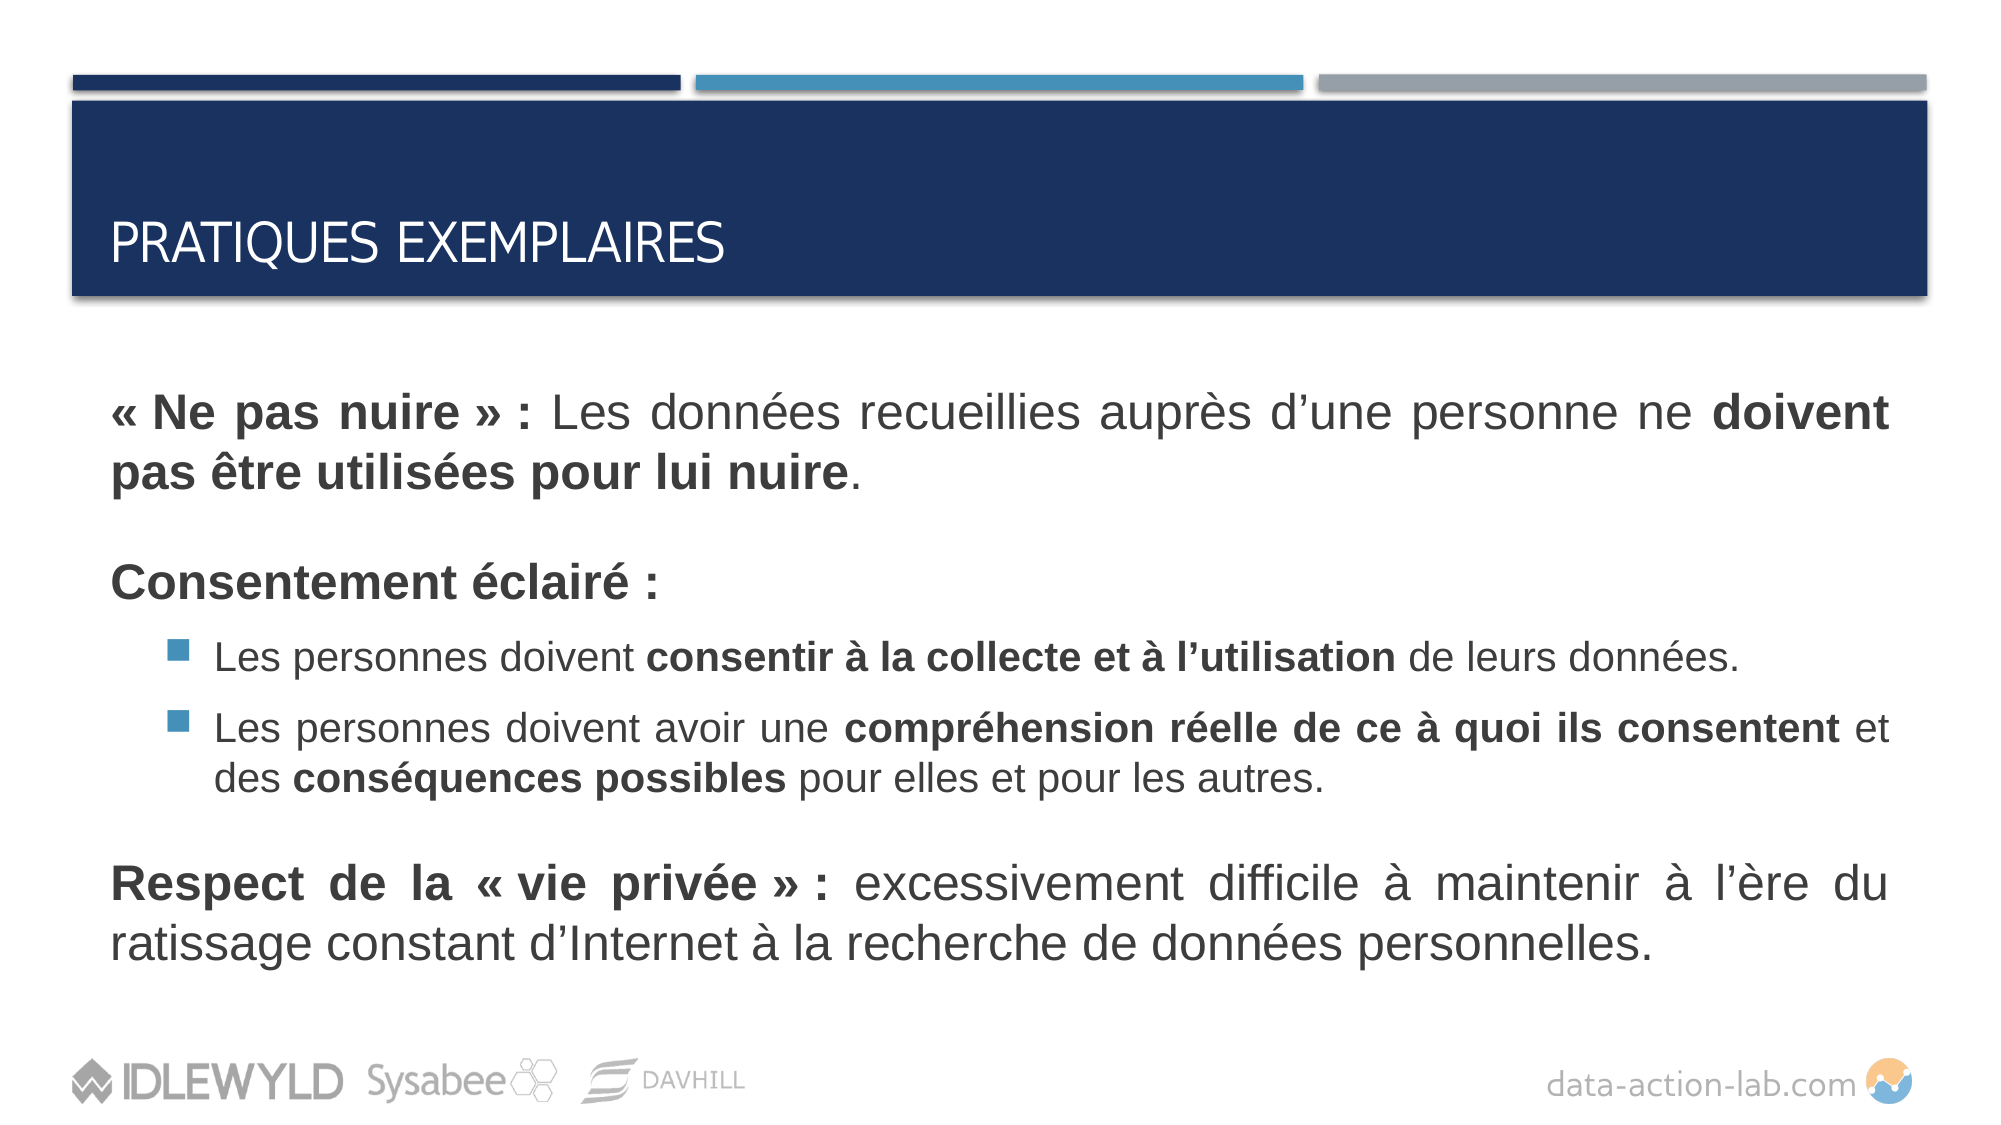

# Pratiques exemplaires
« Ne pas nuire » : Les données recueillies auprès d’une personne ne doivent pas être utilisées pour lui nuire.

Consentement éclairé :
Les personnes doivent consentir à la collecte et à l’utilisation de leurs données.
Les personnes doivent avoir une compréhension réelle de ce à quoi ils consentent et des conséquences possibles pour elles et pour les autres.

Respect de la « vie privée » : excessivement difficile à maintenir à l’ère du ratissage constant d’Internet à la recherche de données personnelles.